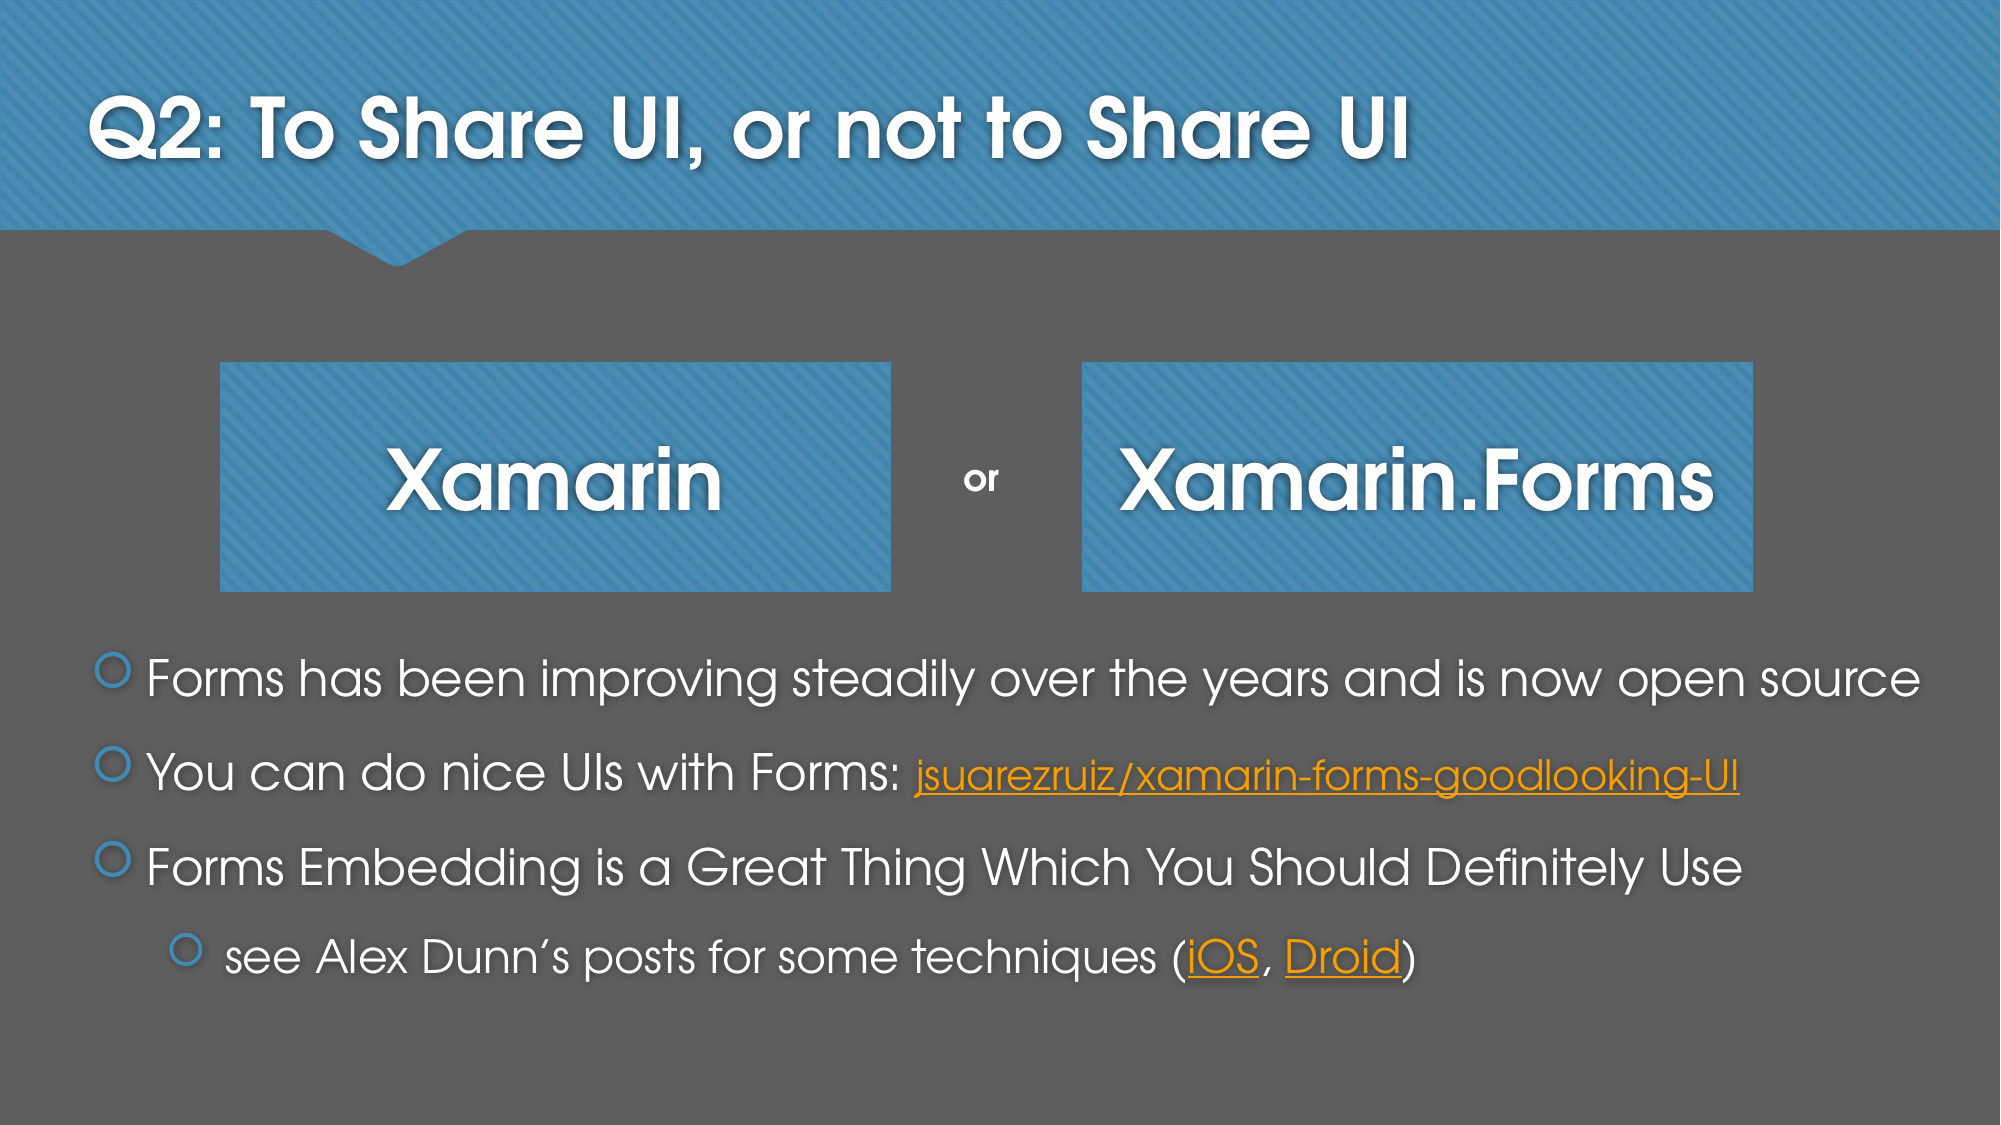

# Q2: To Share UI, or not to Share UI

Xamarin

Xamarin.Forms
or
Forms has been improving steadily over the years and is now open source
You can do nice UIs with Forms: jsuarezruiz/xamarin-forms-goodlooking-UI
Forms Embedding is a Great Thing Which You Should Definitely Use
 see Alex Dunn’s posts for some techniques (iOS, Droid)